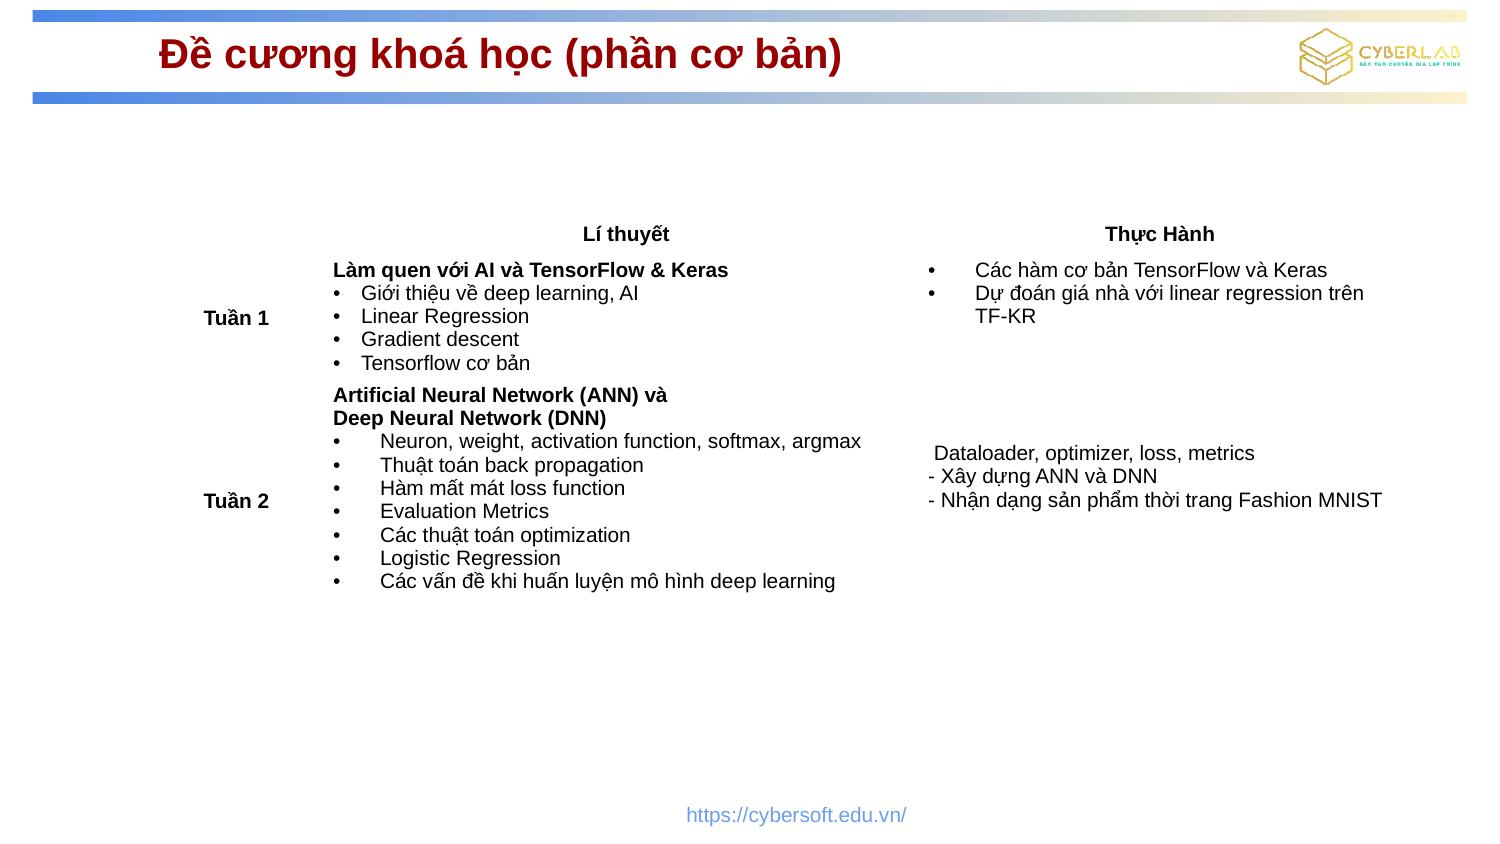

# Đề cương khoá học (phần cơ bản)
|  | Lí thuyết | Thực Hành |
| --- | --- | --- |
| Tuần 1 | Làm quen với AI và TensorFlow & Keras Giới thiệu về deep learning, AI Linear Regression Gradient descent Tensorflow cơ bản | Các hàm cơ bản TensorFlow và Keras Dự đoán giá nhà với linear regression trên TF-KR |
| Tuần 2 | Artificial Neural Network (ANN) và Deep Neural Network (DNN) Neuron, weight, activation function, softmax, argmax Thuật toán back propagation Hàm mất mát loss function Evaluation Metrics Các thuật toán optimization Logistic Regression Các vấn đề khi huấn luyện mô hình deep learning | Dataloader, optimizer, loss, metrics - Xây dựng ANN và DNN - Nhận dạng sản phẩm thời trang Fashion MNIST |